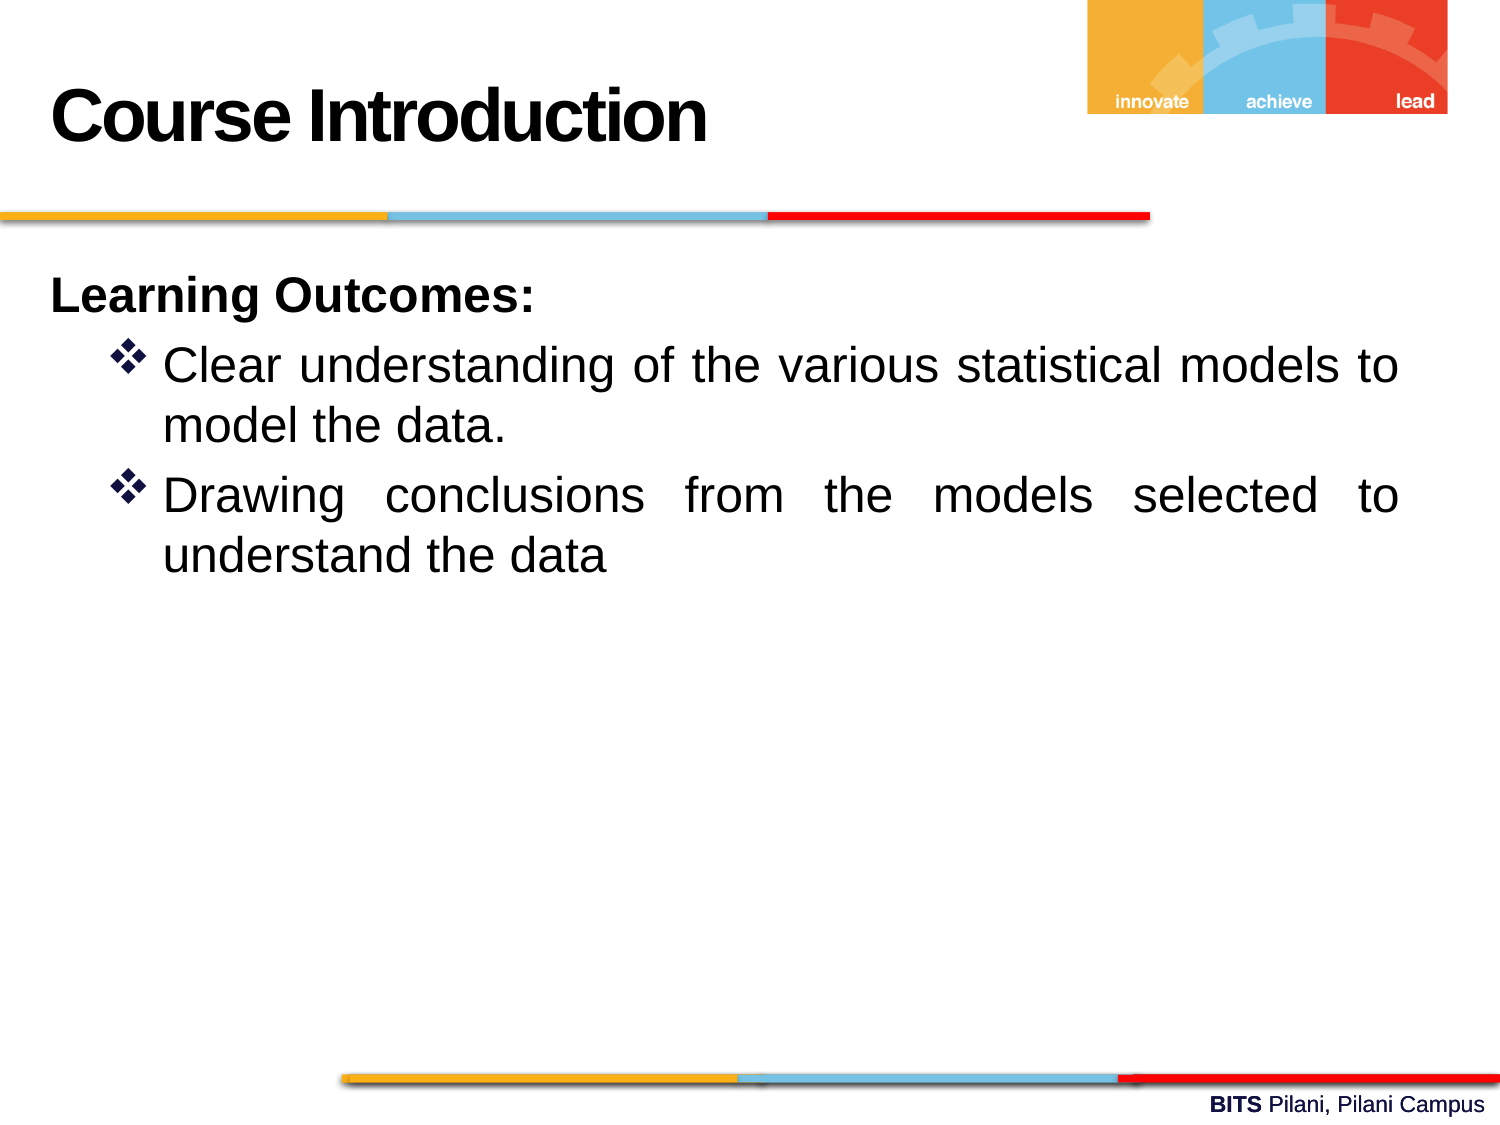

Course Introduction
Learning Outcomes:
Clear understanding of the various statistical models to model the data.
Drawing conclusions from the models selected to understand the data